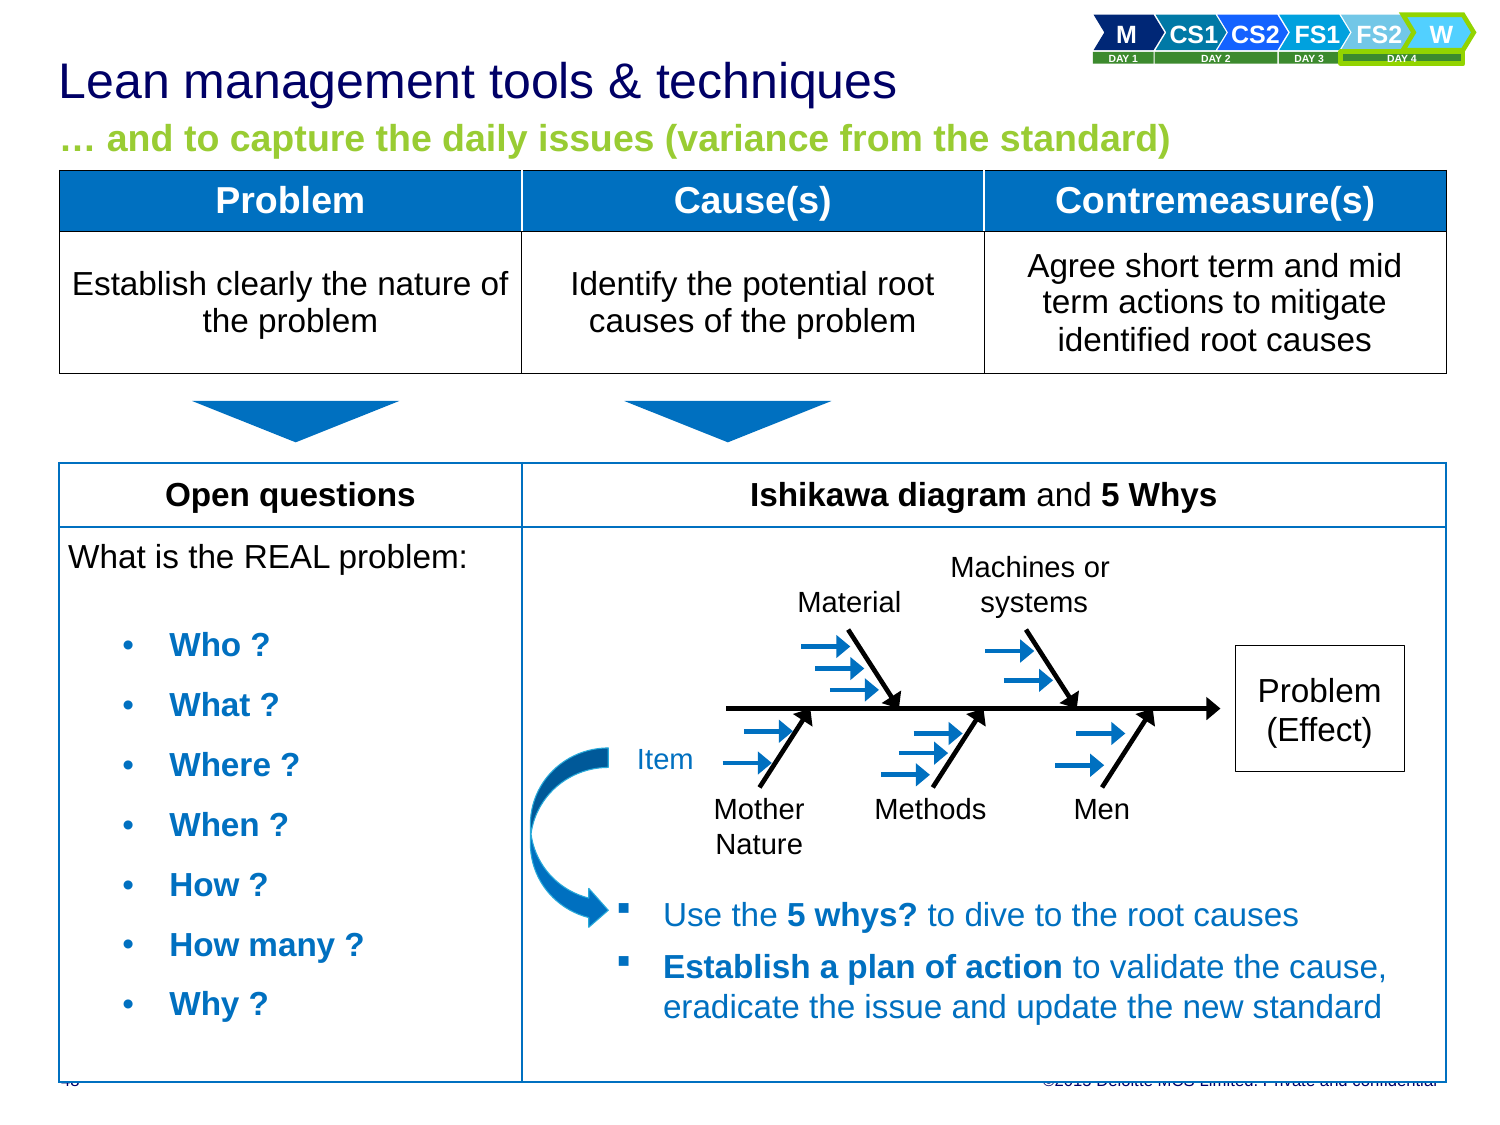

# Lean management tools & techniques … and to capture the daily issues (variance from the standard)
| Problem | Cause(s) | Contremeasure(s) |
| --- | --- | --- |
| Establish clearly the nature of the problem | Identify the potential root causes of the problem | Agree short term and mid term actions to mitigate identified root causes |
|  |  |  |
| Open questions | Ishikawa diagram and 5 Whys |  |
| What is the REAL problem: |  |  |

Machines or
systems
Material
| Who ? |
| --- |
| What ? |
| Where ? |
| When ? |
| How ? |
| How many ? |
| Why ? |
Problem
(Effect)
Item

Mother
Nature
Methods

Men

Use the 5 whys? to dive to the root causes
Establish a plan of action to validate the cause, eradicate the issue and update the new standard
48